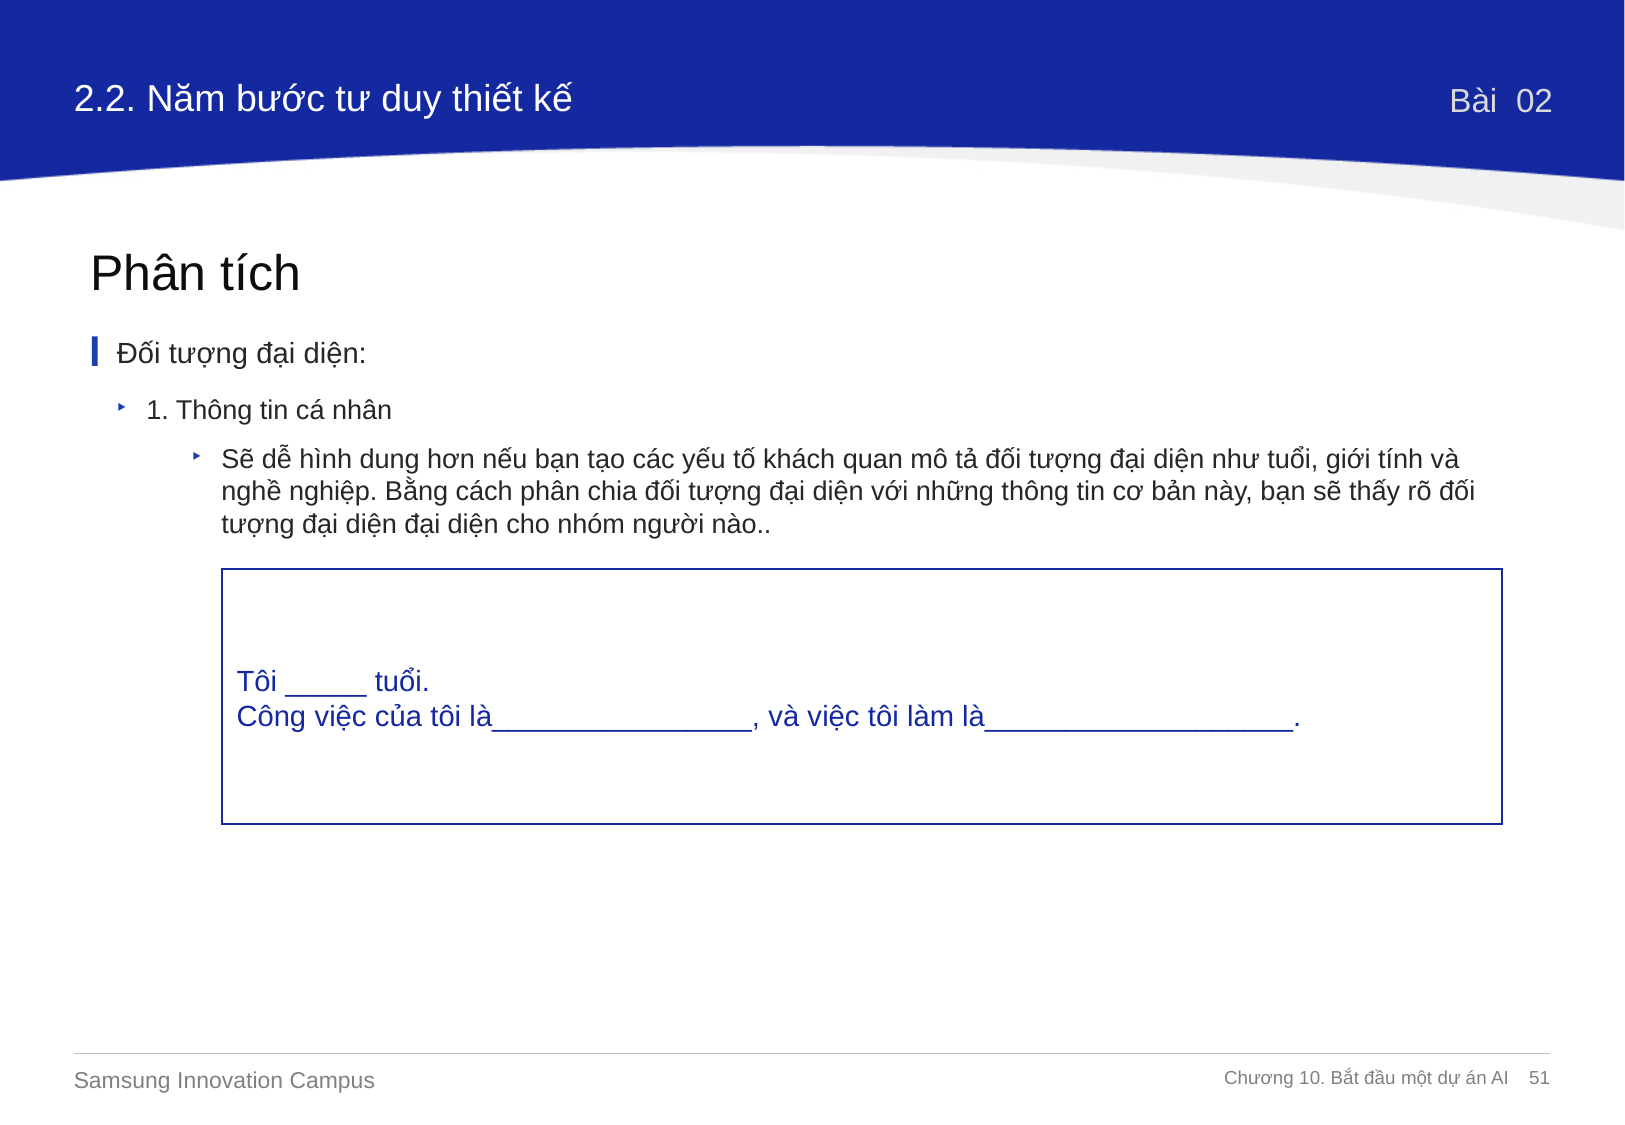

2.2. Năm bước tư duy thiết kế
Bài  02
Phân tích
Đối tượng đại diện:

1. Thông tin cá nhân
Sẽ dễ hình dung hơn nếu bạn tạo các yếu tố khách quan mô tả đối tượng đại diện như tuổi, giới tính và nghề nghiệp. Bằng cách phân chia đối tượng đại diện với những thông tin cơ bản này, bạn sẽ thấy rõ đối tượng đại diện đại diện cho nhóm người nào..
Tôi _____ tuổi.
Công việc của tôi là________________, và việc tôi làm là___________________.